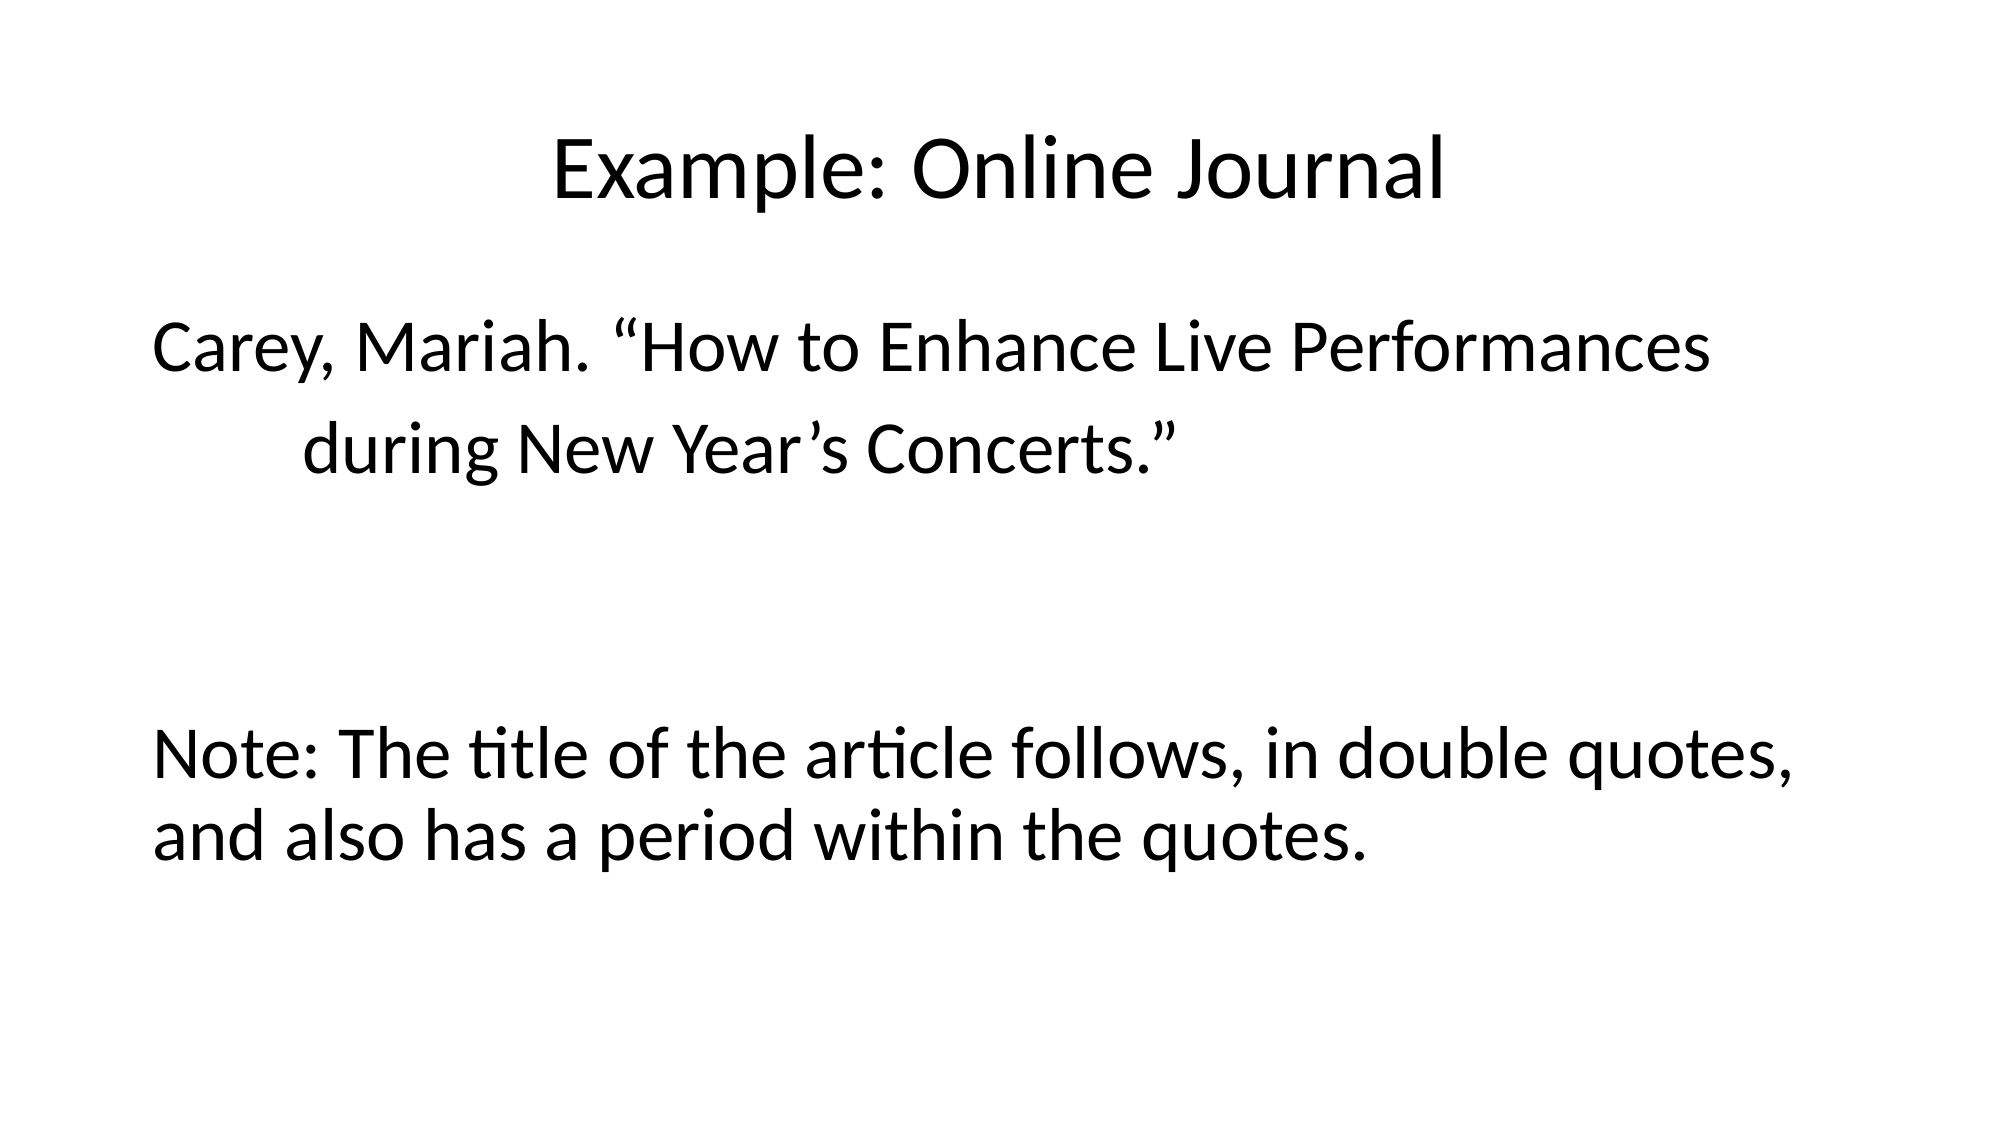

# Example: Online Journal
Carey, Mariah. “How to Enhance Live Performances
	during New Year’s Concerts.”

Note: The title of the article follows, in double quotes, and also has a period within the quotes.